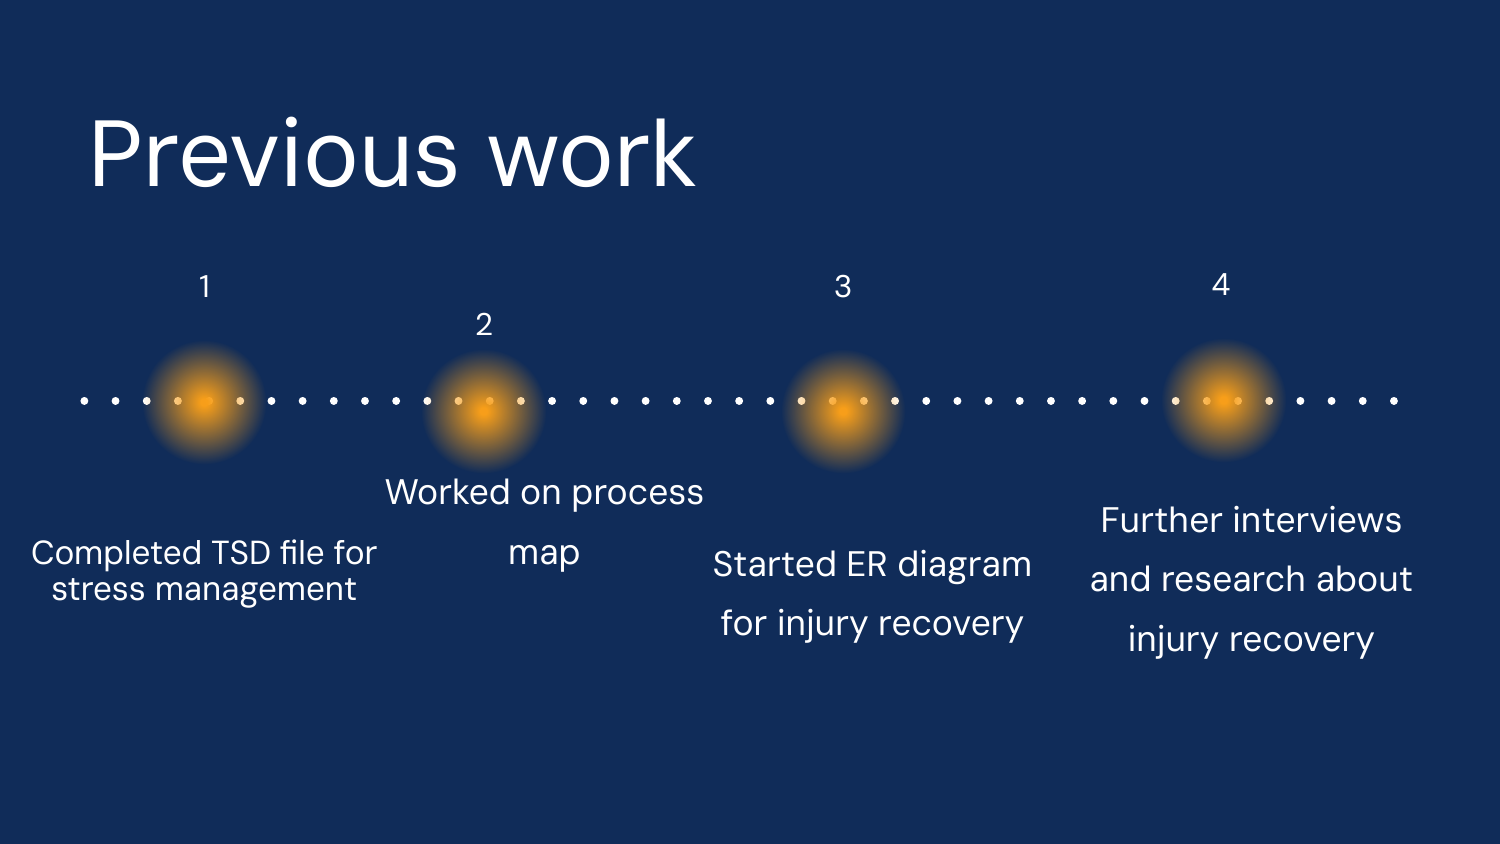

Previous work
4
1
3
2

Worked on process map
Further interviews and research about injury recovery
Started ER diagram for injury recovery
Completed TSD file for stress management